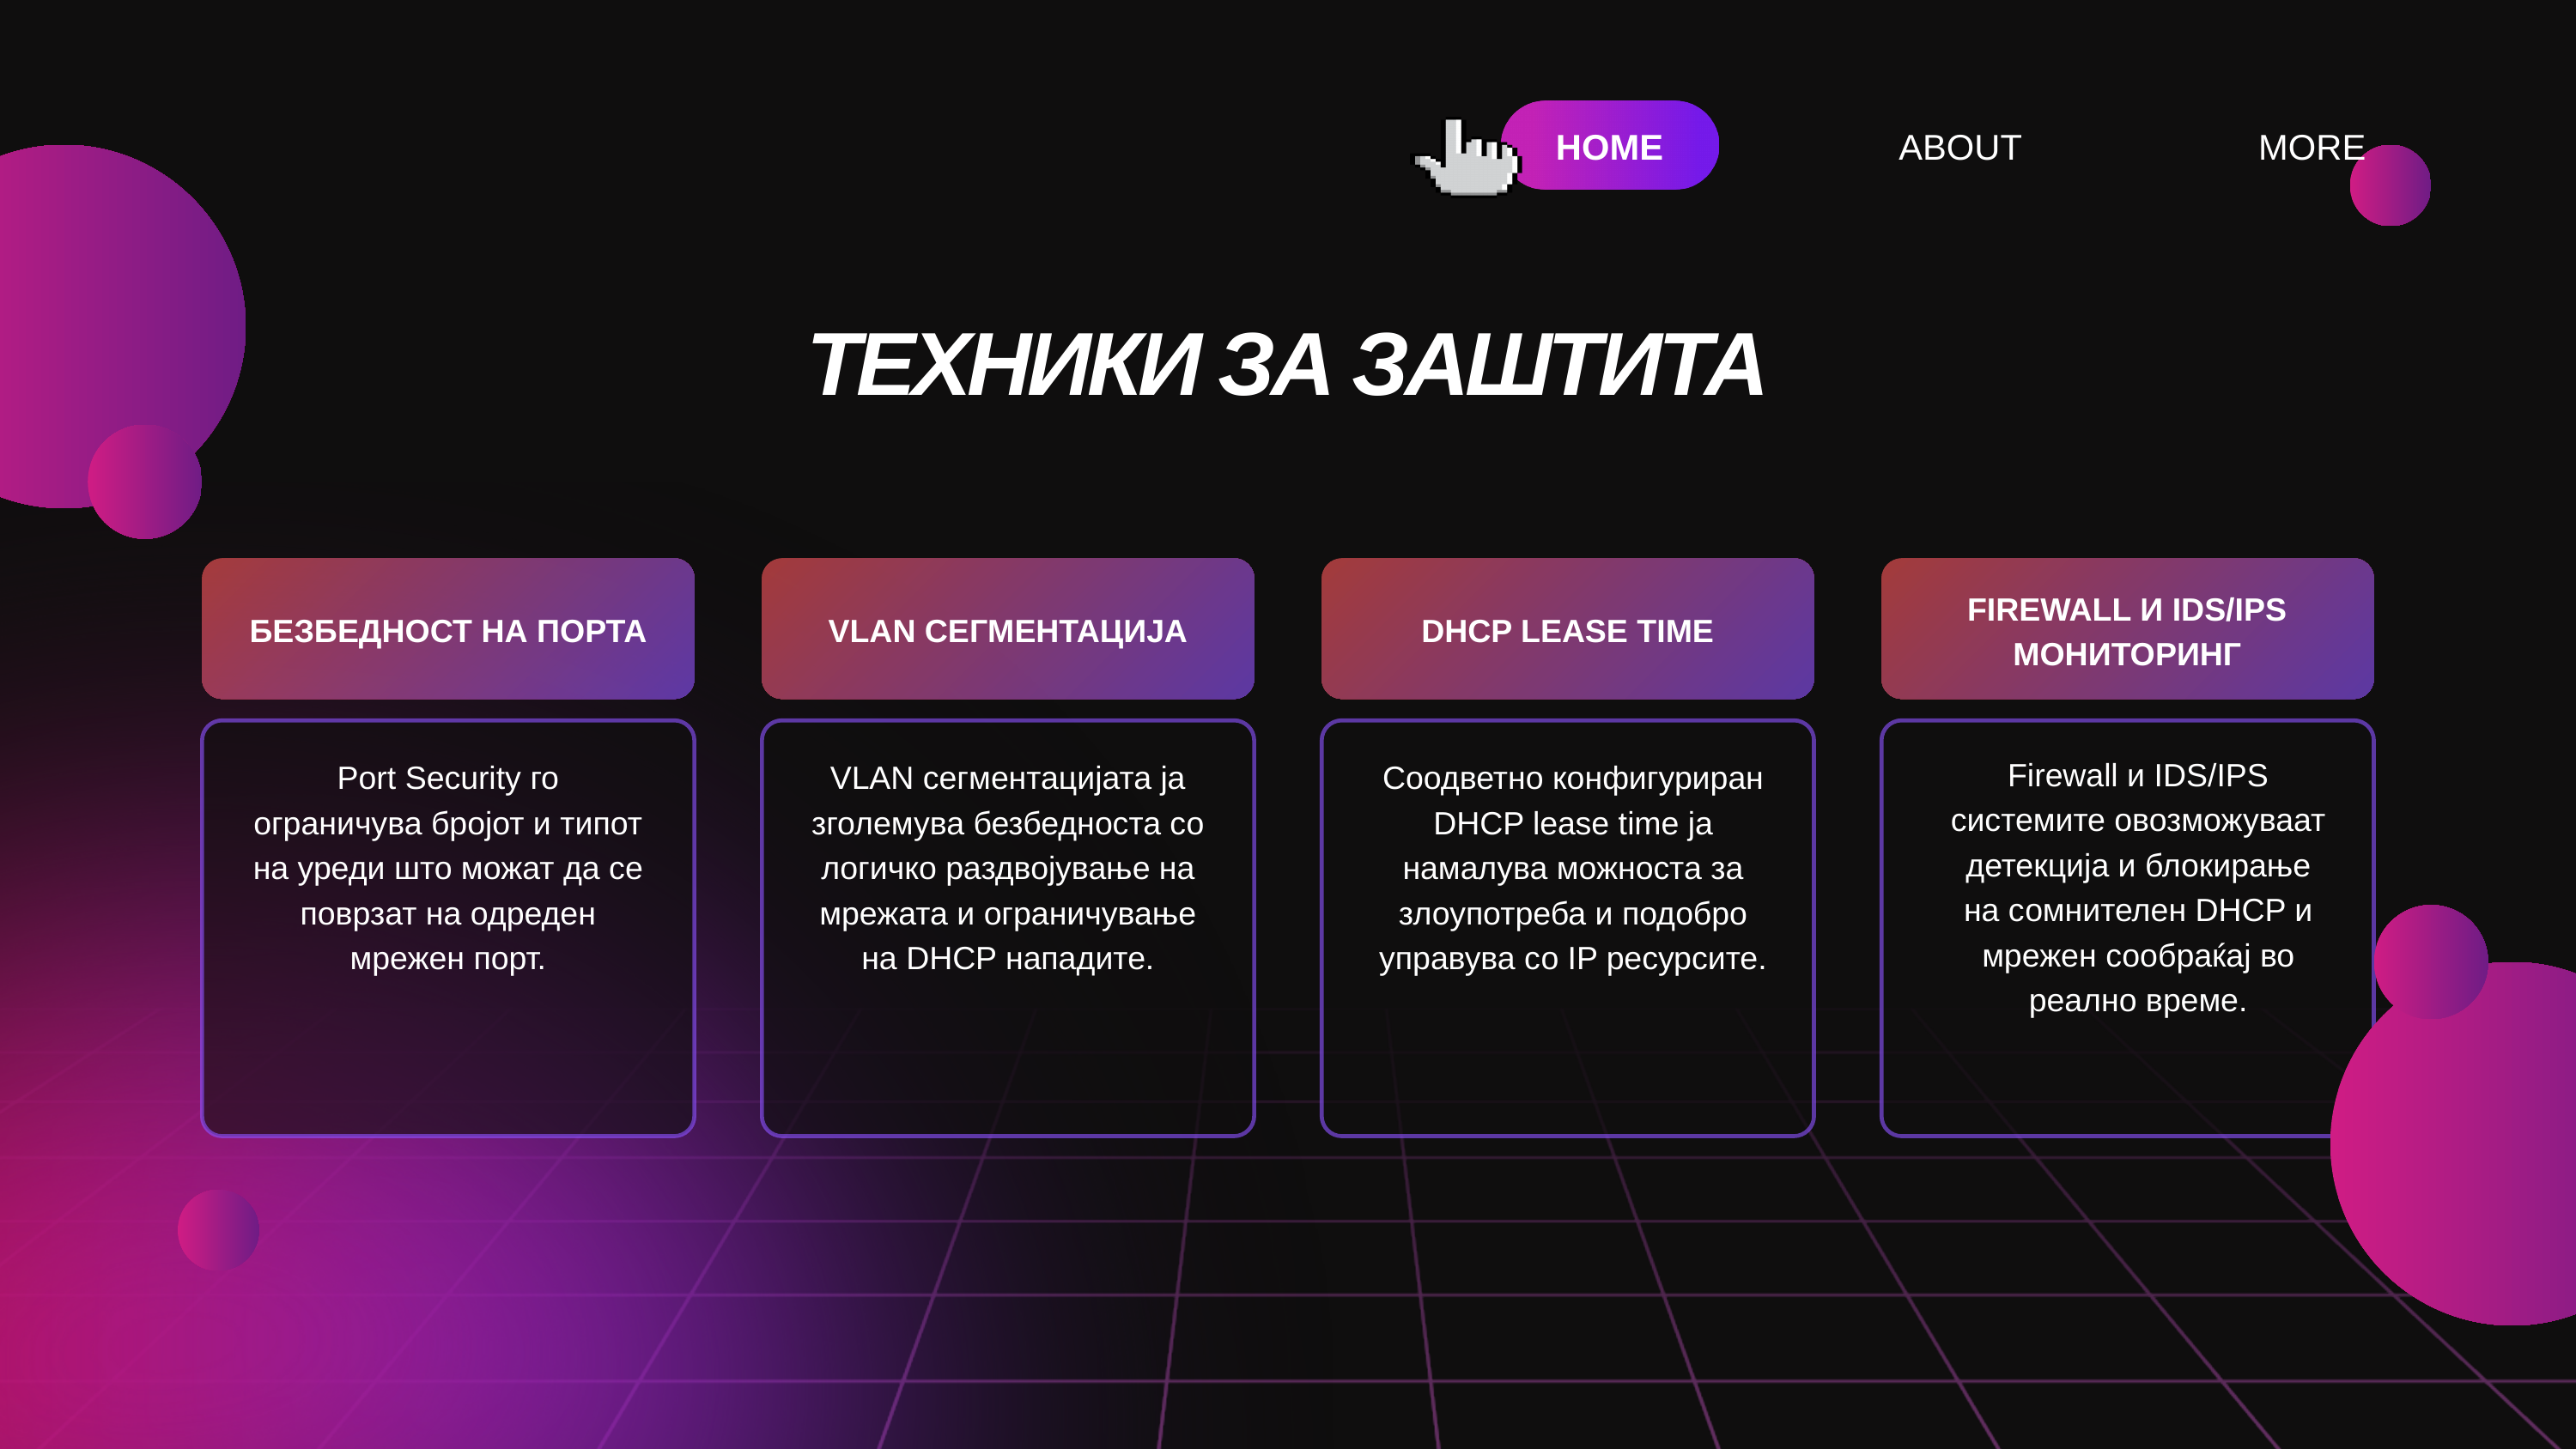

HOME
ABOUT
MORE

ТЕХНИКИ ЗА ЗАШТИТА

FIREWALL И IDS/IPS МОНИТОРИНГ
БЕЗБЕДНОСТ НА ПОРТА
VLAN СЕГМЕНТАЦИЈА
DHCP LEASE TIME

Firewall и IDS/IPS системите овозможуваат детекција и блокирање на сомнителен DHCP и мрежен сообраќај во реално време.
Port Security го ограничува бројот и типот на уреди што можат да се поврзат на одреден мрежен порт.
VLAN сегментацијата ја зголемува безбедноста со логичко раздвојување на мрежата и ограничување на DHCP нападите.
Соодветно конфигуриран DHCP lease time ја намалува можноста за злоупотреба и подобро управува со IP ресурсите.